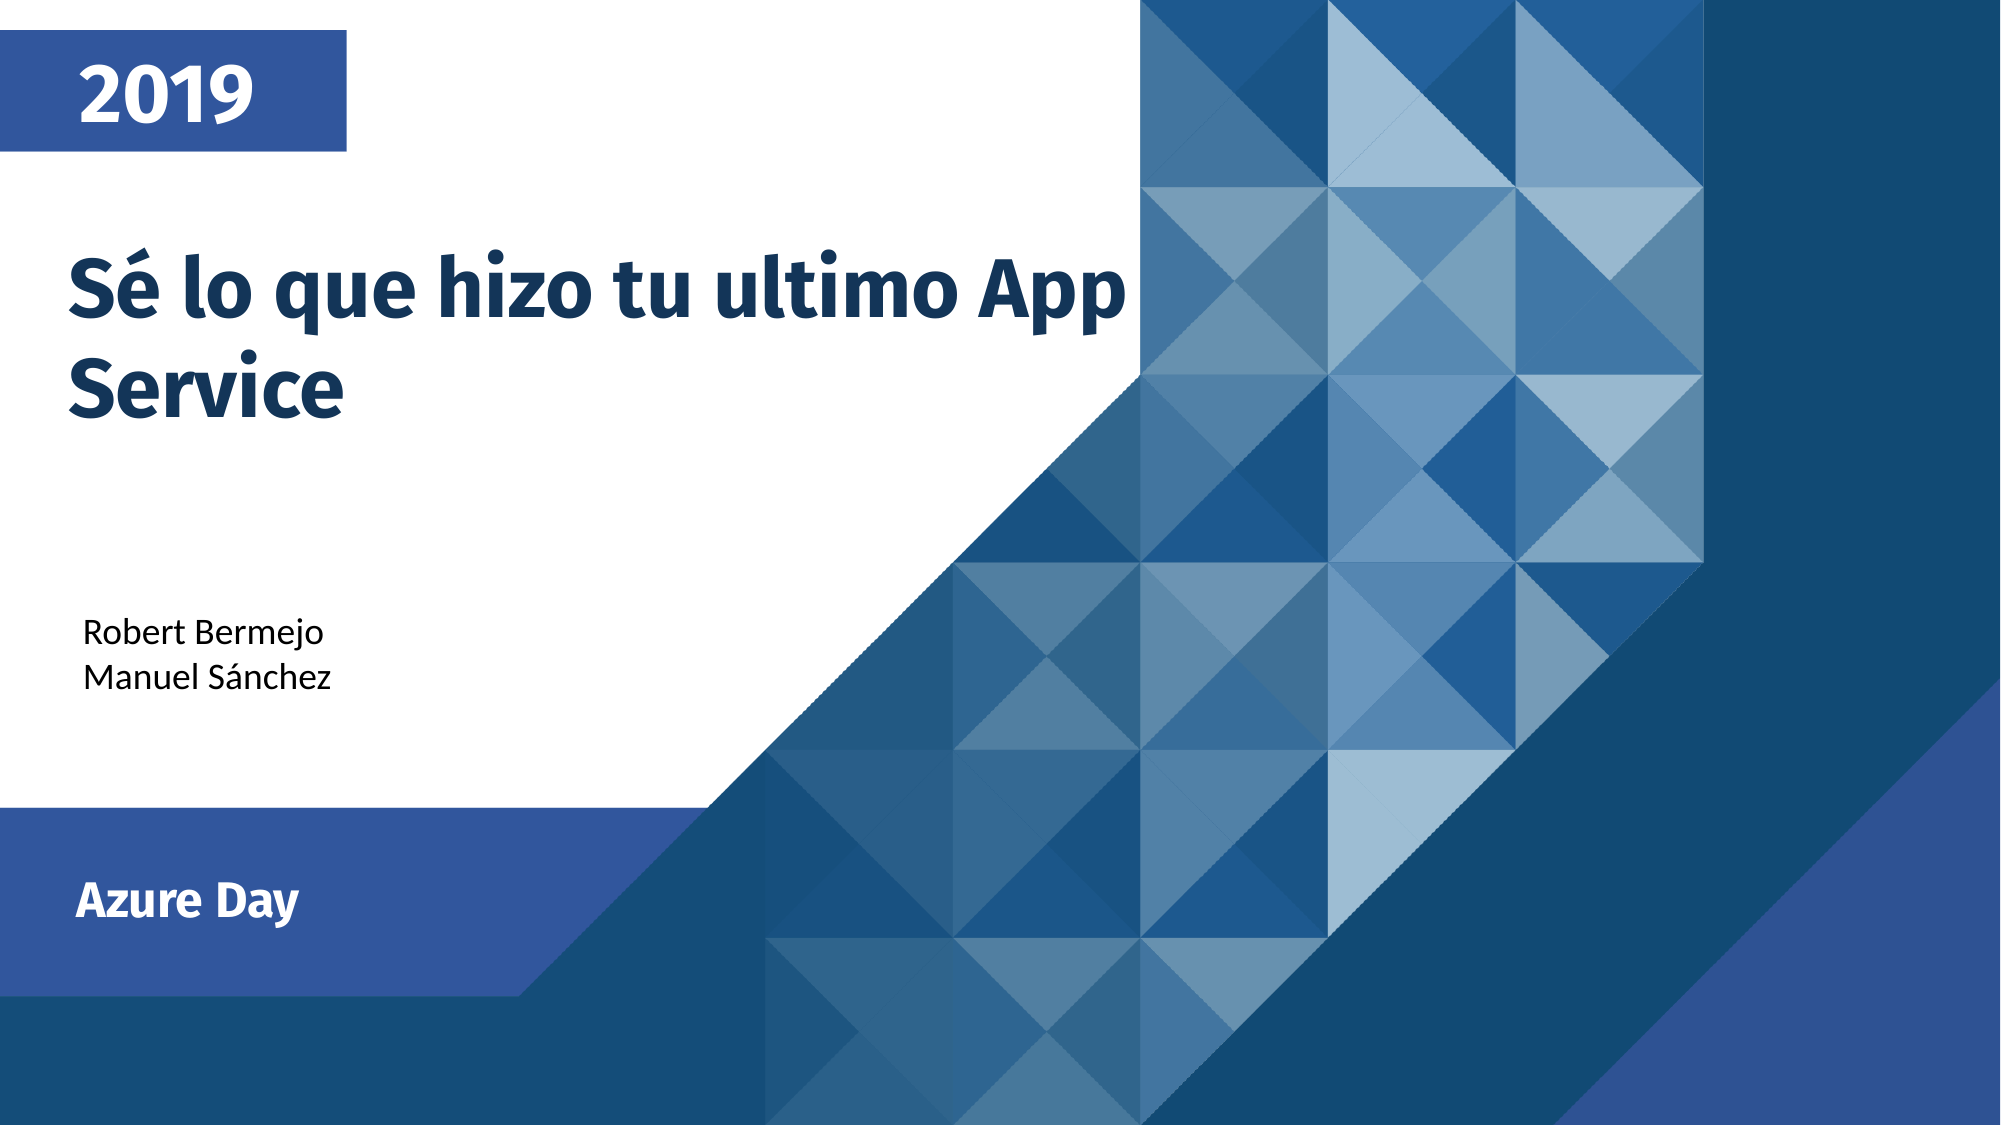

2019
Sé lo que hizo tu ultimo App Service
Robert Bermejo
Manuel Sánchez
Azure Day